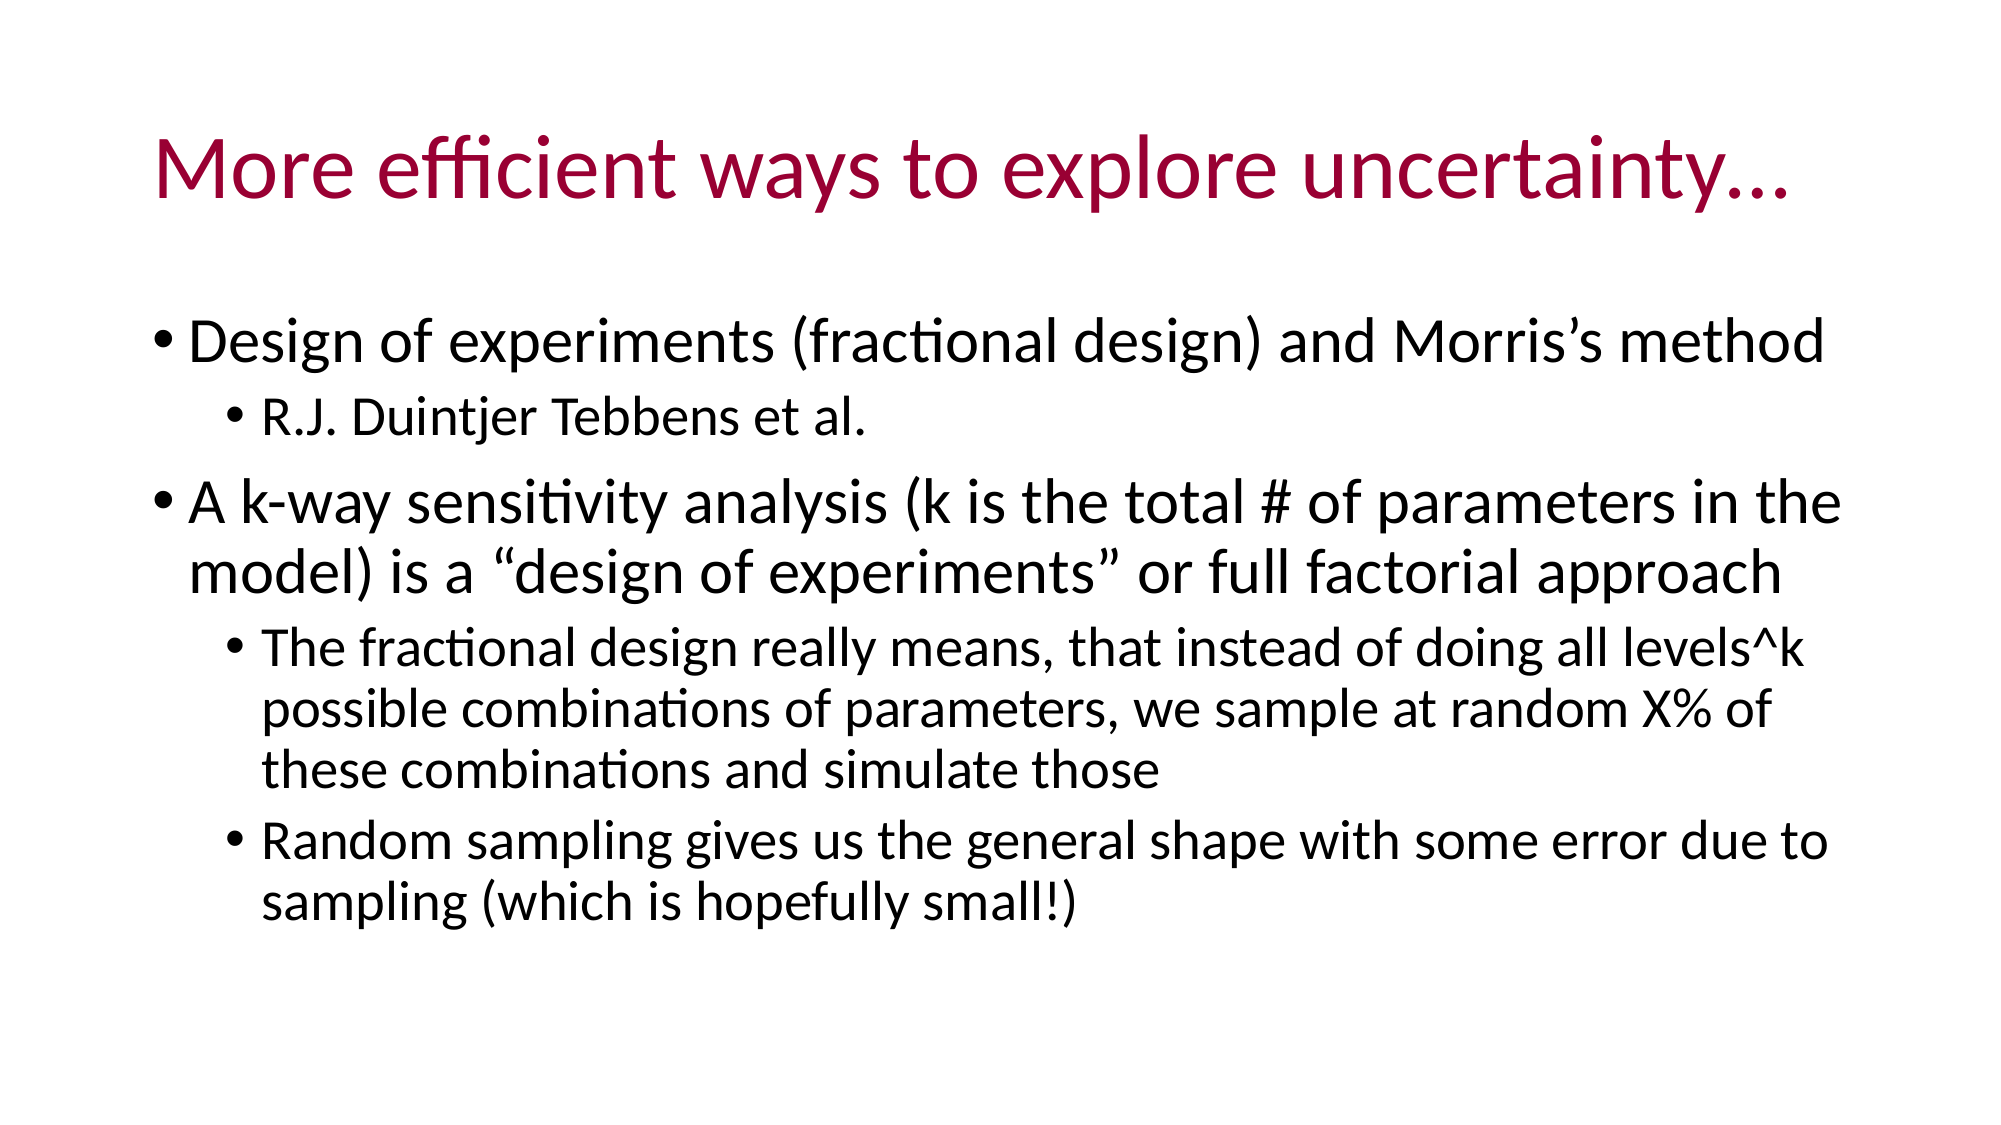

# More efficient ways to explore uncertainty…
Design of experiments (fractional design) and Morris’s method
R.J. Duintjer Tebbens et al.
A k-way sensitivity analysis (k is the total # of parameters in the model) is a “design of experiments” or full factorial approach
The fractional design really means, that instead of doing all levels^k possible combinations of parameters, we sample at random X% of these combinations and simulate those
Random sampling gives us the general shape with some error due to sampling (which is hopefully small!)